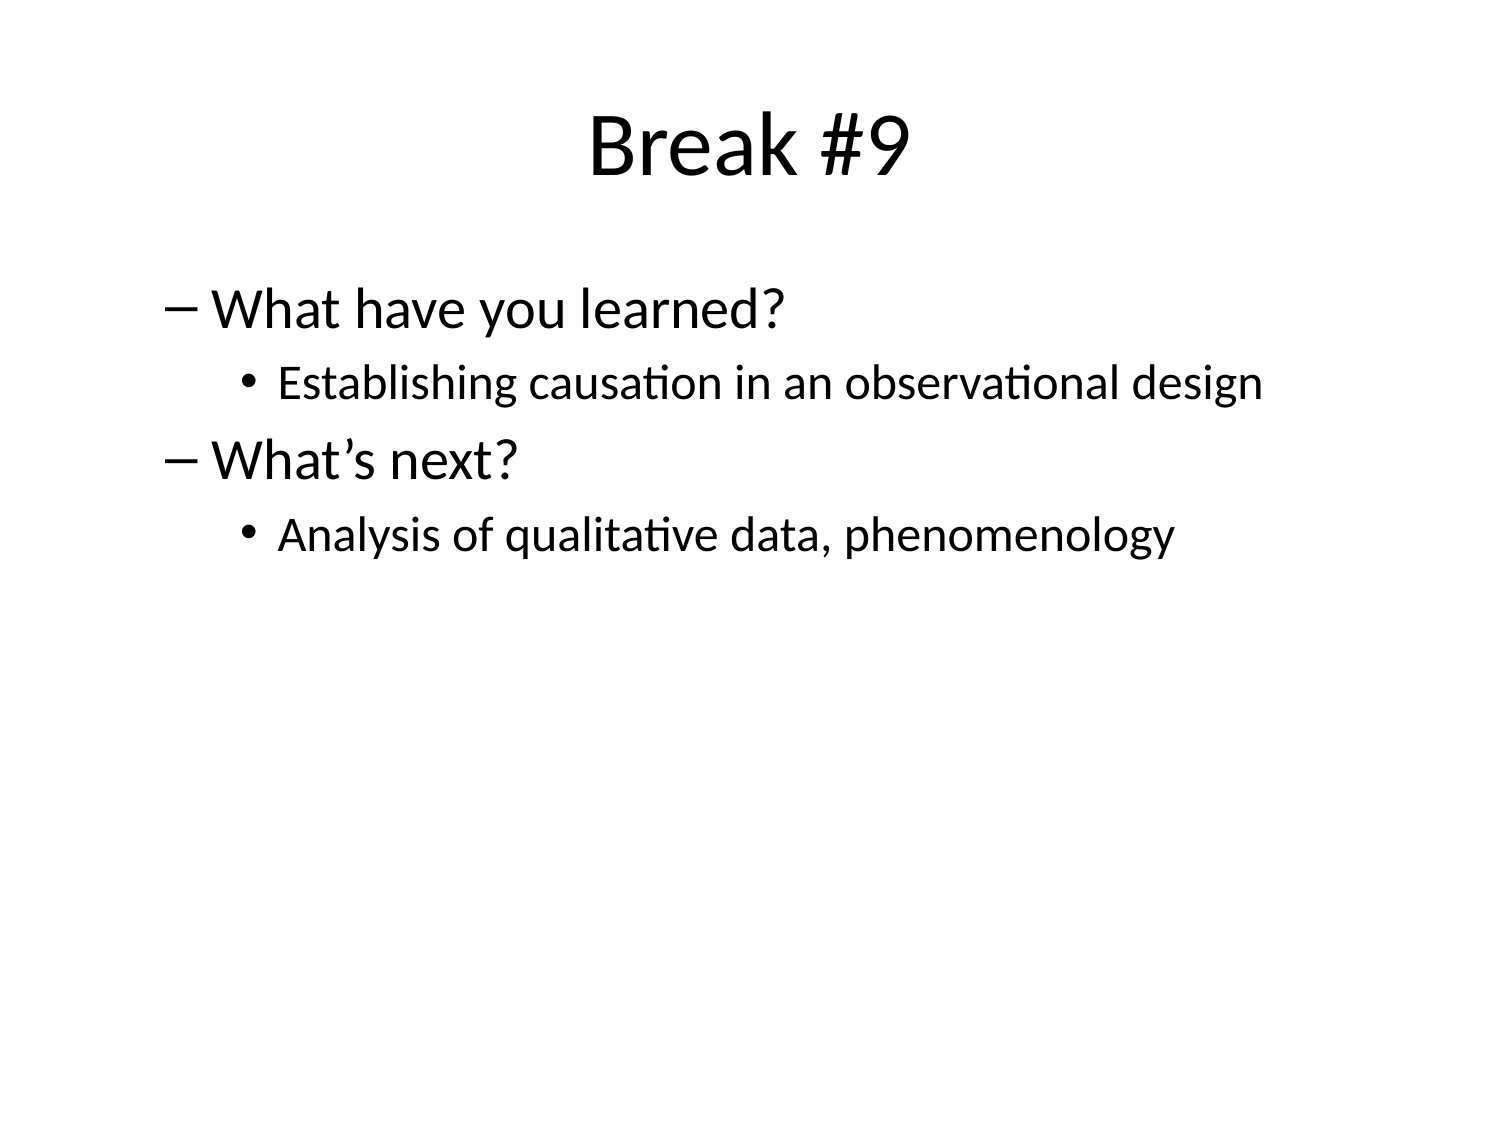

# Break #9
What have you learned?
Establishing causation in an observational design
What’s next?
Analysis of qualitative data, phenomenology